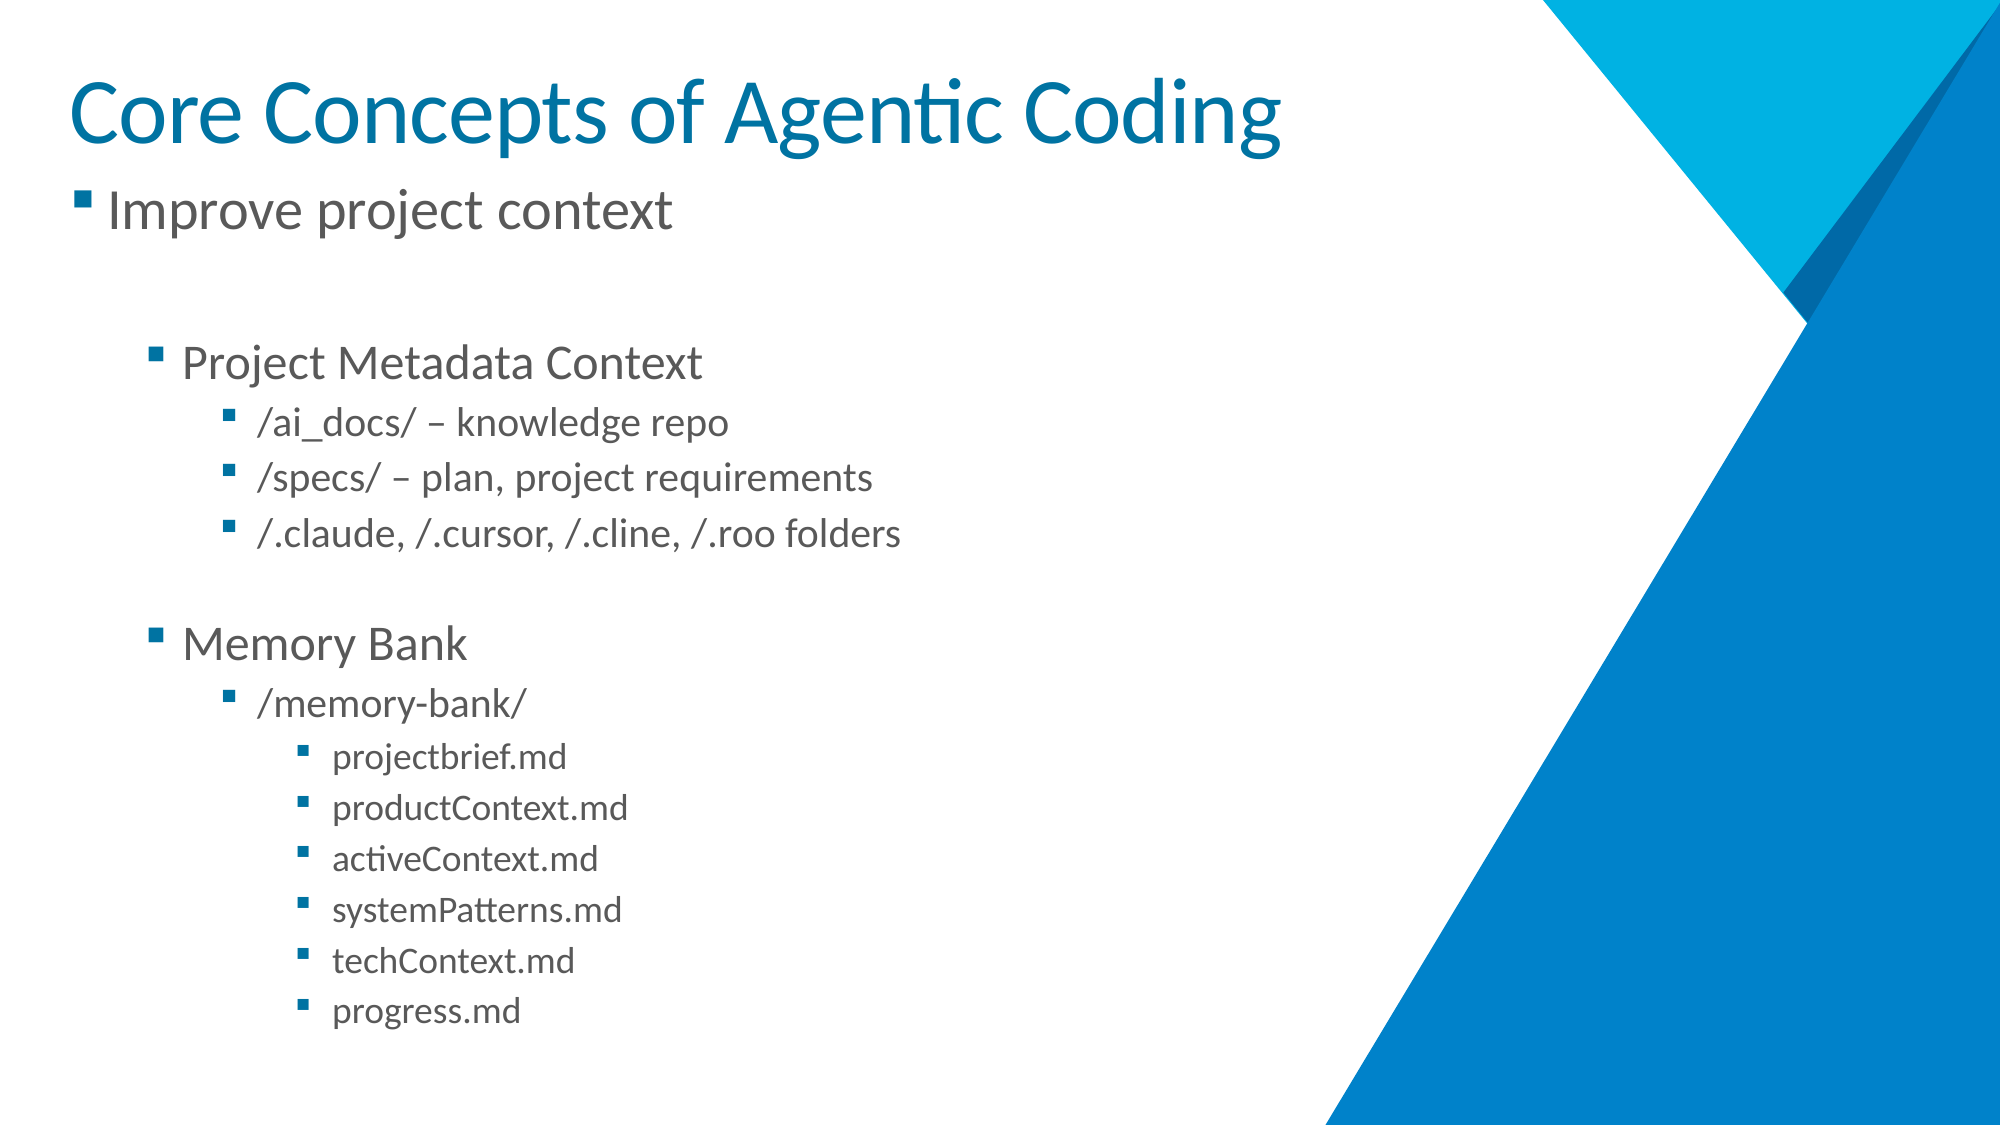

# Core Concepts of Agentic Coding
Improve project context

Project Metadata Context
/ai_docs/ – knowledge repo
/specs/ – plan, project requirements
/.claude, /.cursor, /.cline, /.roo folders

Memory Bank
/memory-bank/
projectbrief.md
productContext.md
activeContext.md
systemPatterns.md
techContext.md
progress.md